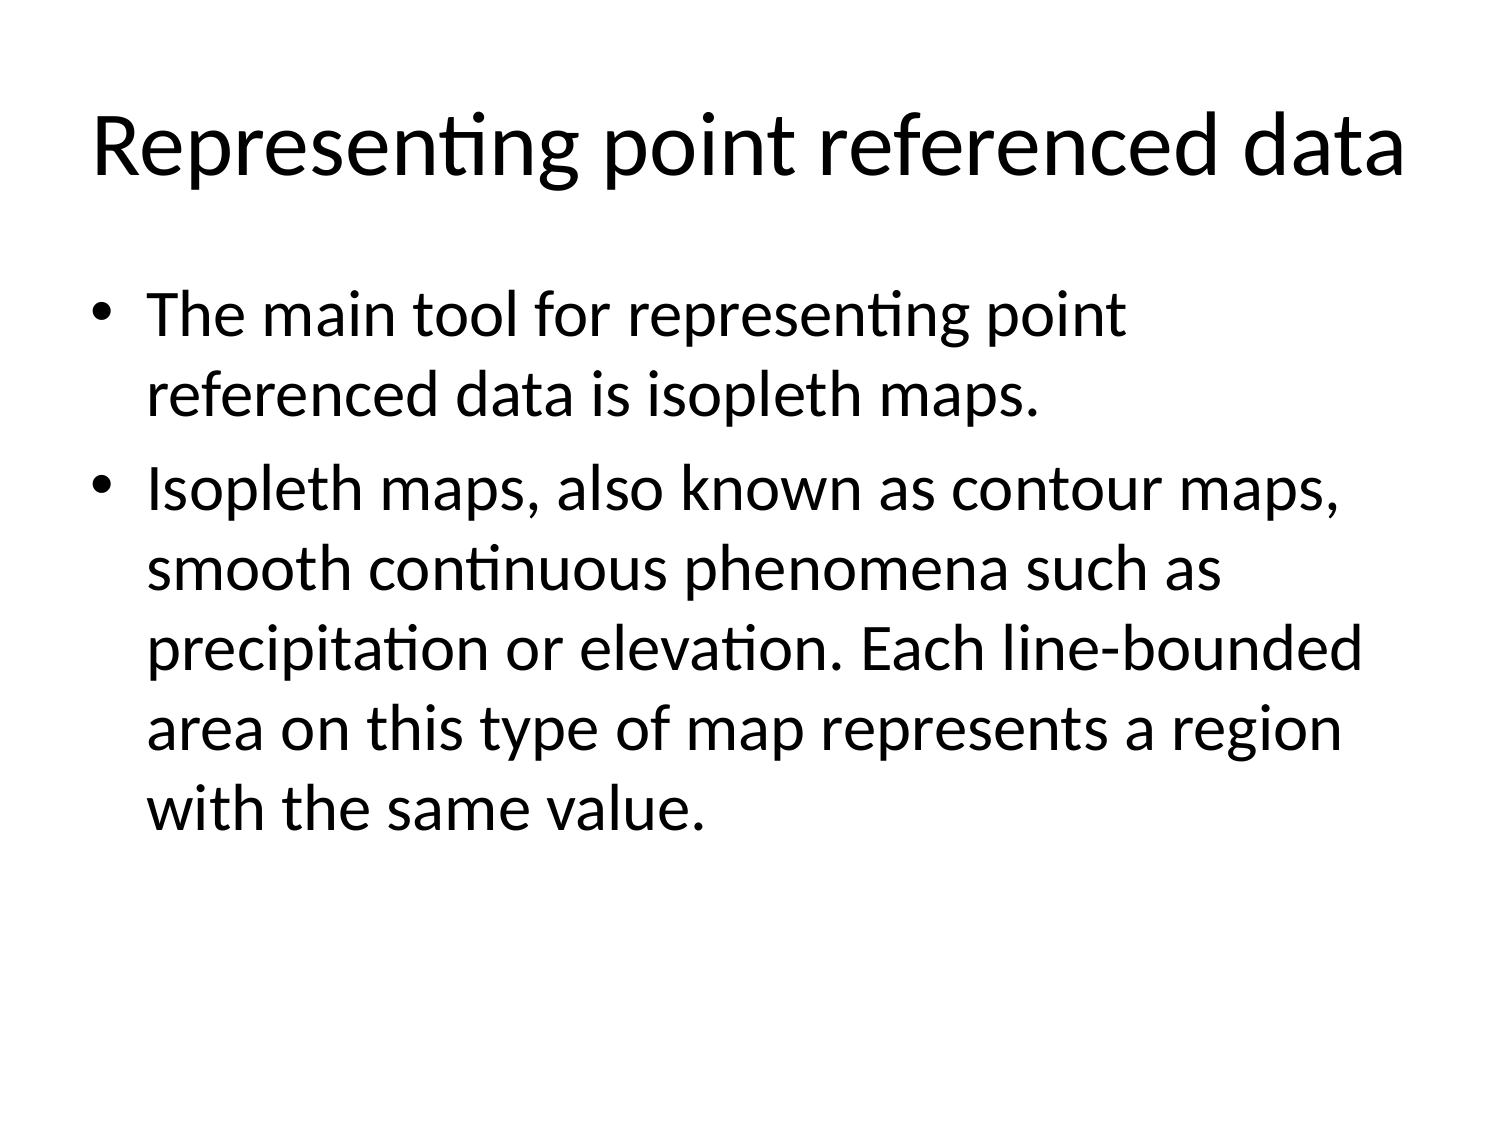

# Representing point referenced data
The main tool for representing point referenced data is isopleth maps.
Isopleth maps, also known as contour maps, smooth continuous phenomena such as precipitation or elevation. Each line-bounded area on this type of map represents a region with the same value.